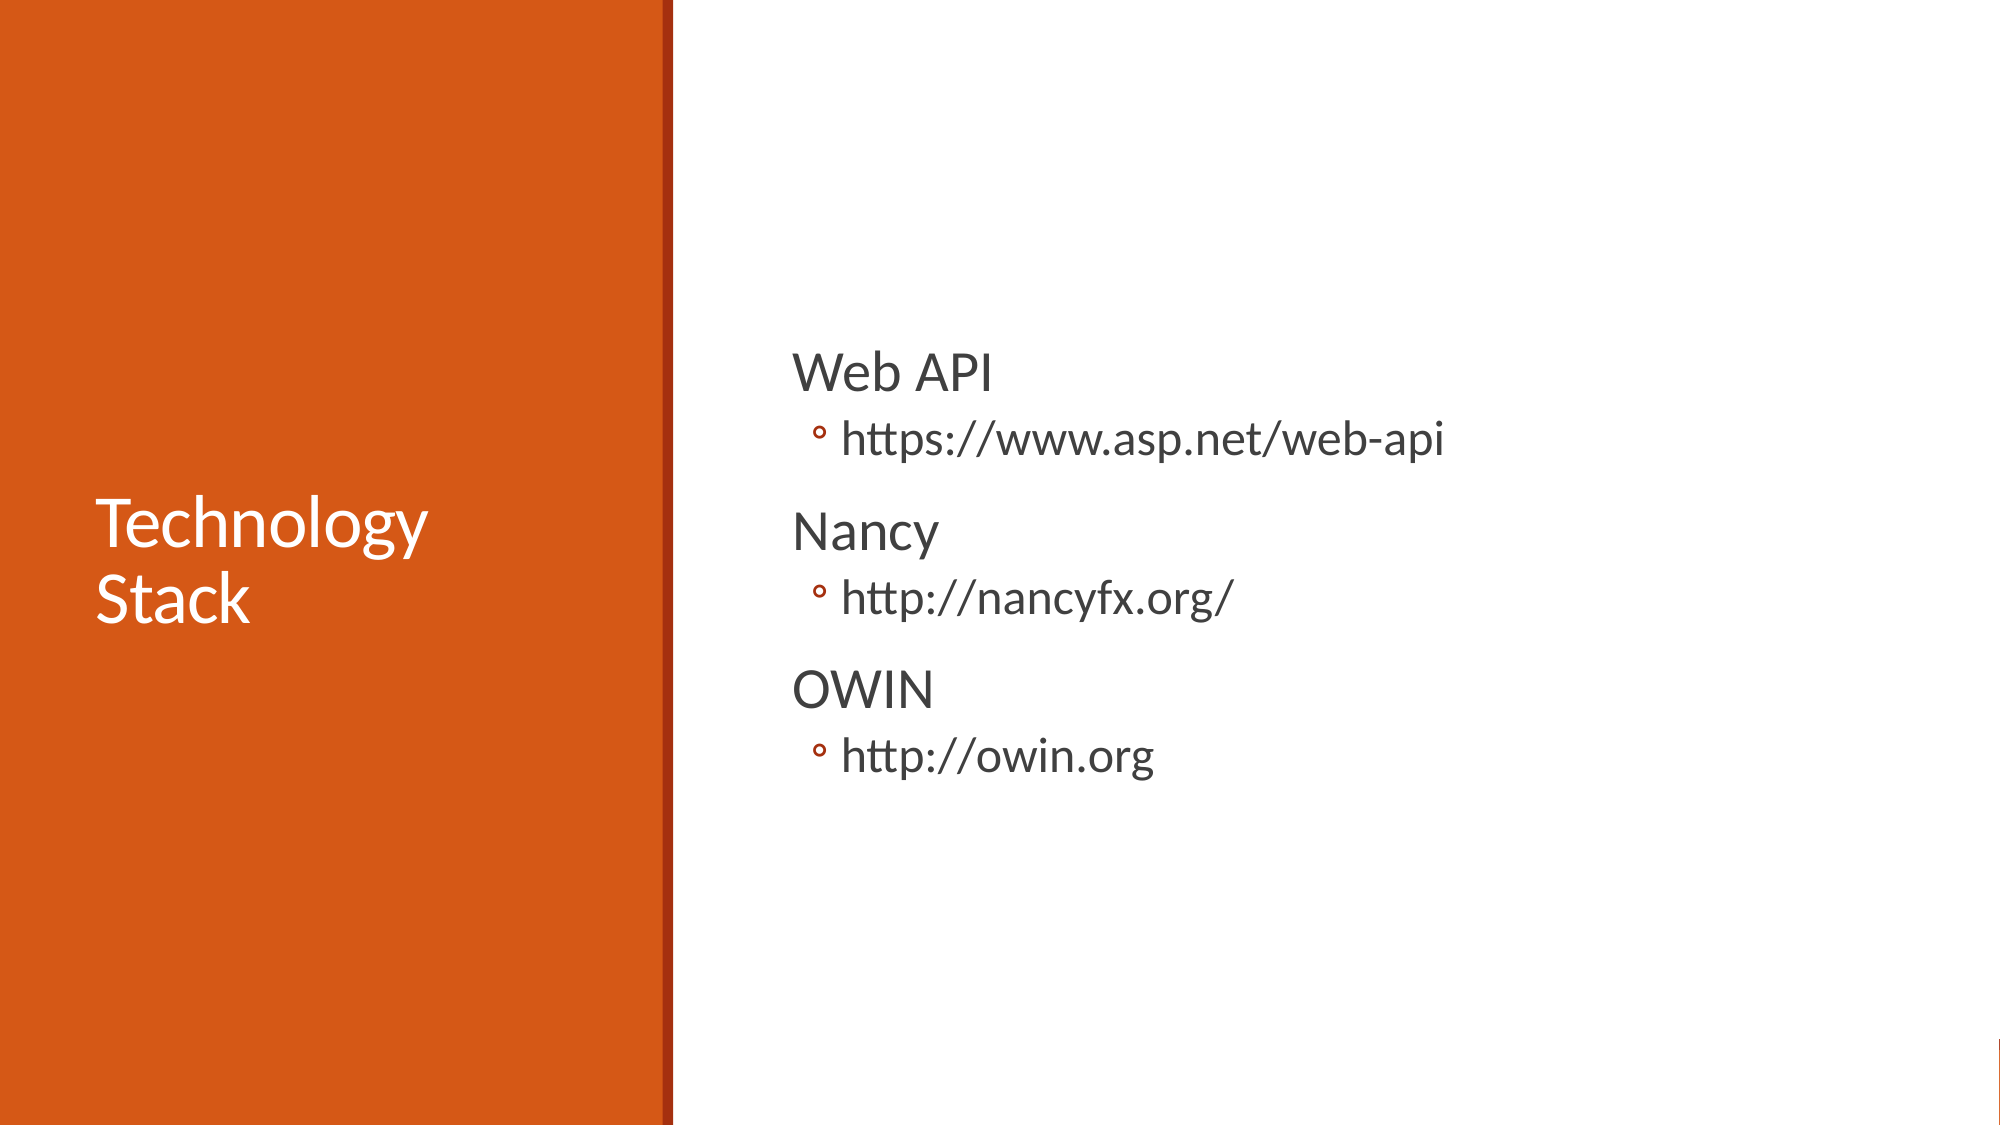

# Technology Stack
Web API
https://www.asp.net/web-api
Nancy
http://nancyfx.org/
OWIN
http://owin.org